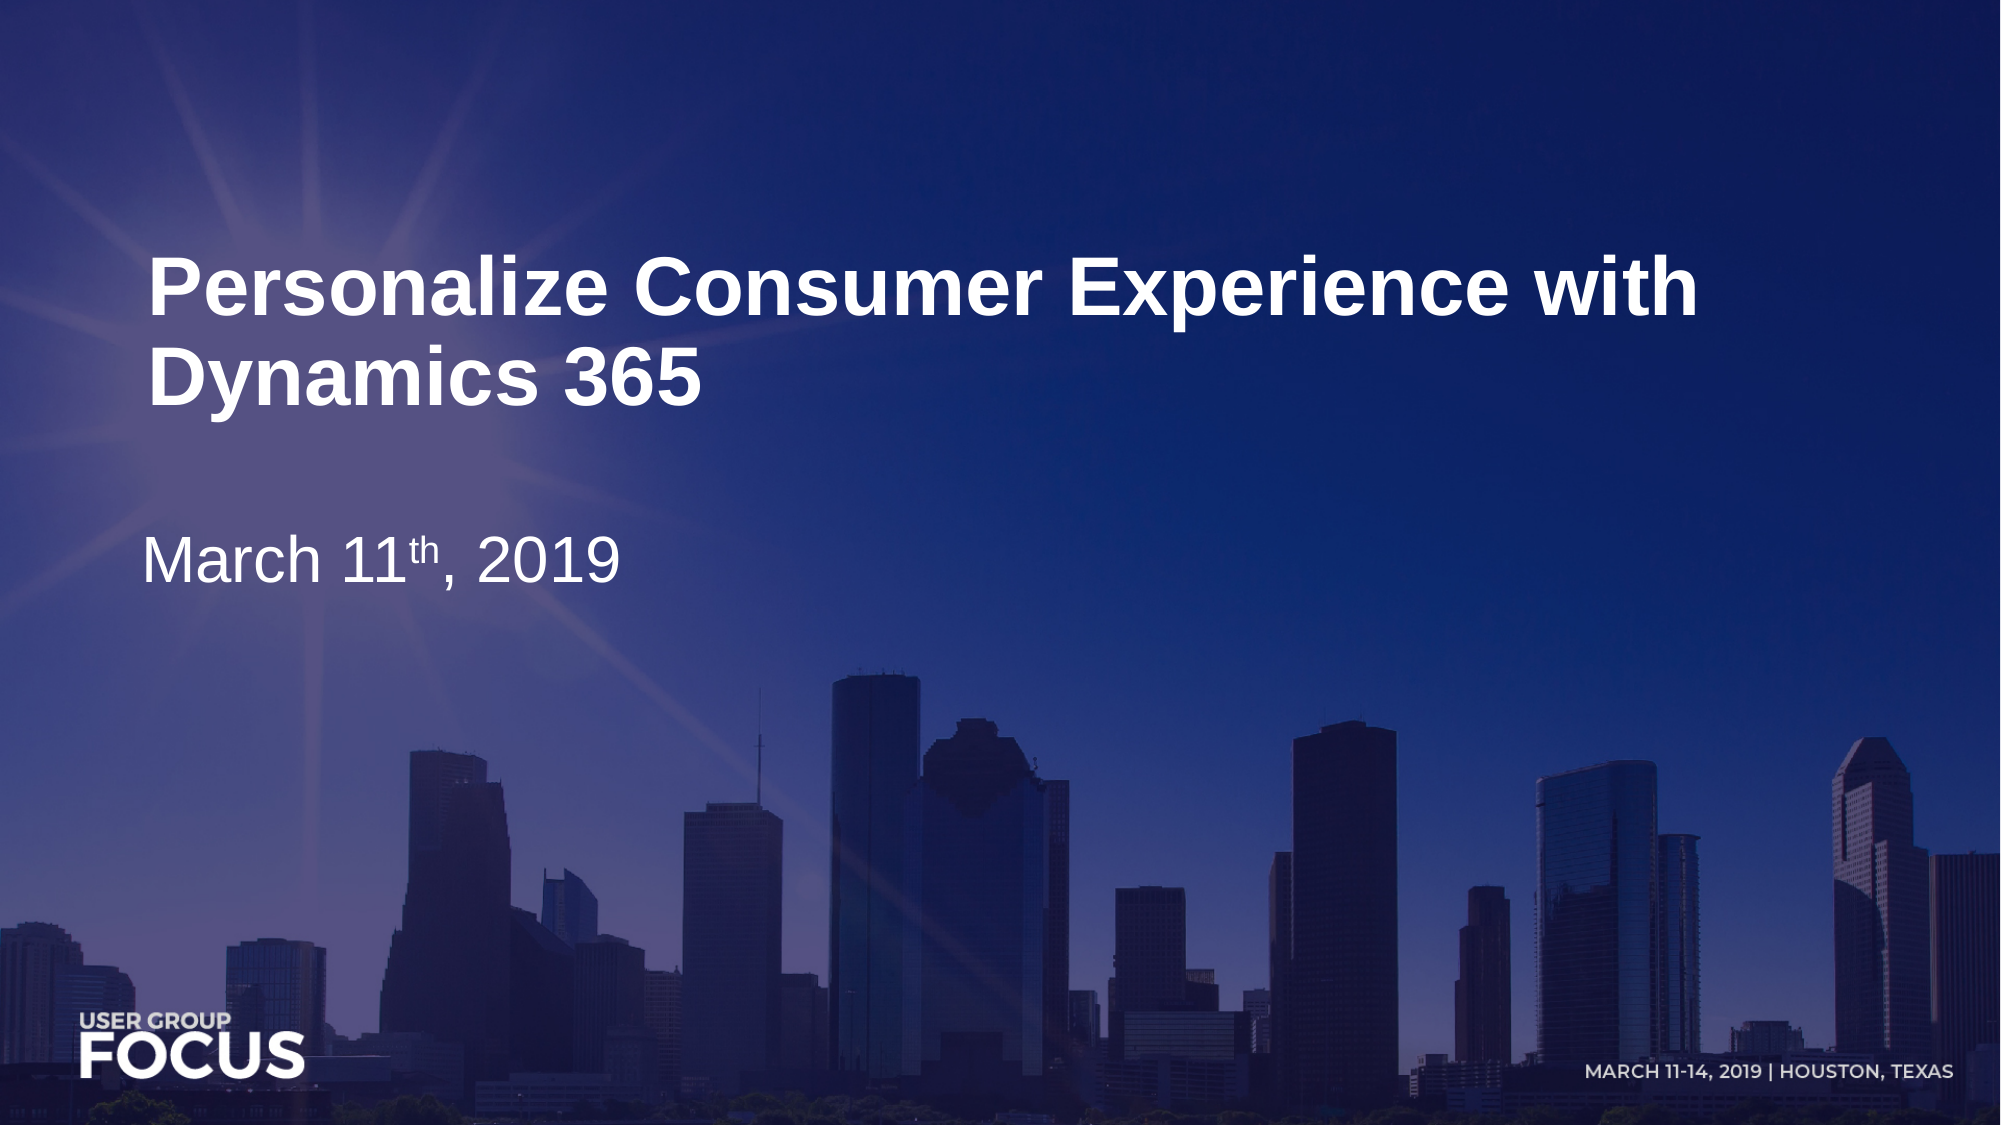

Personalize Consumer Experience with Dynamics 365
March 11th, 2019